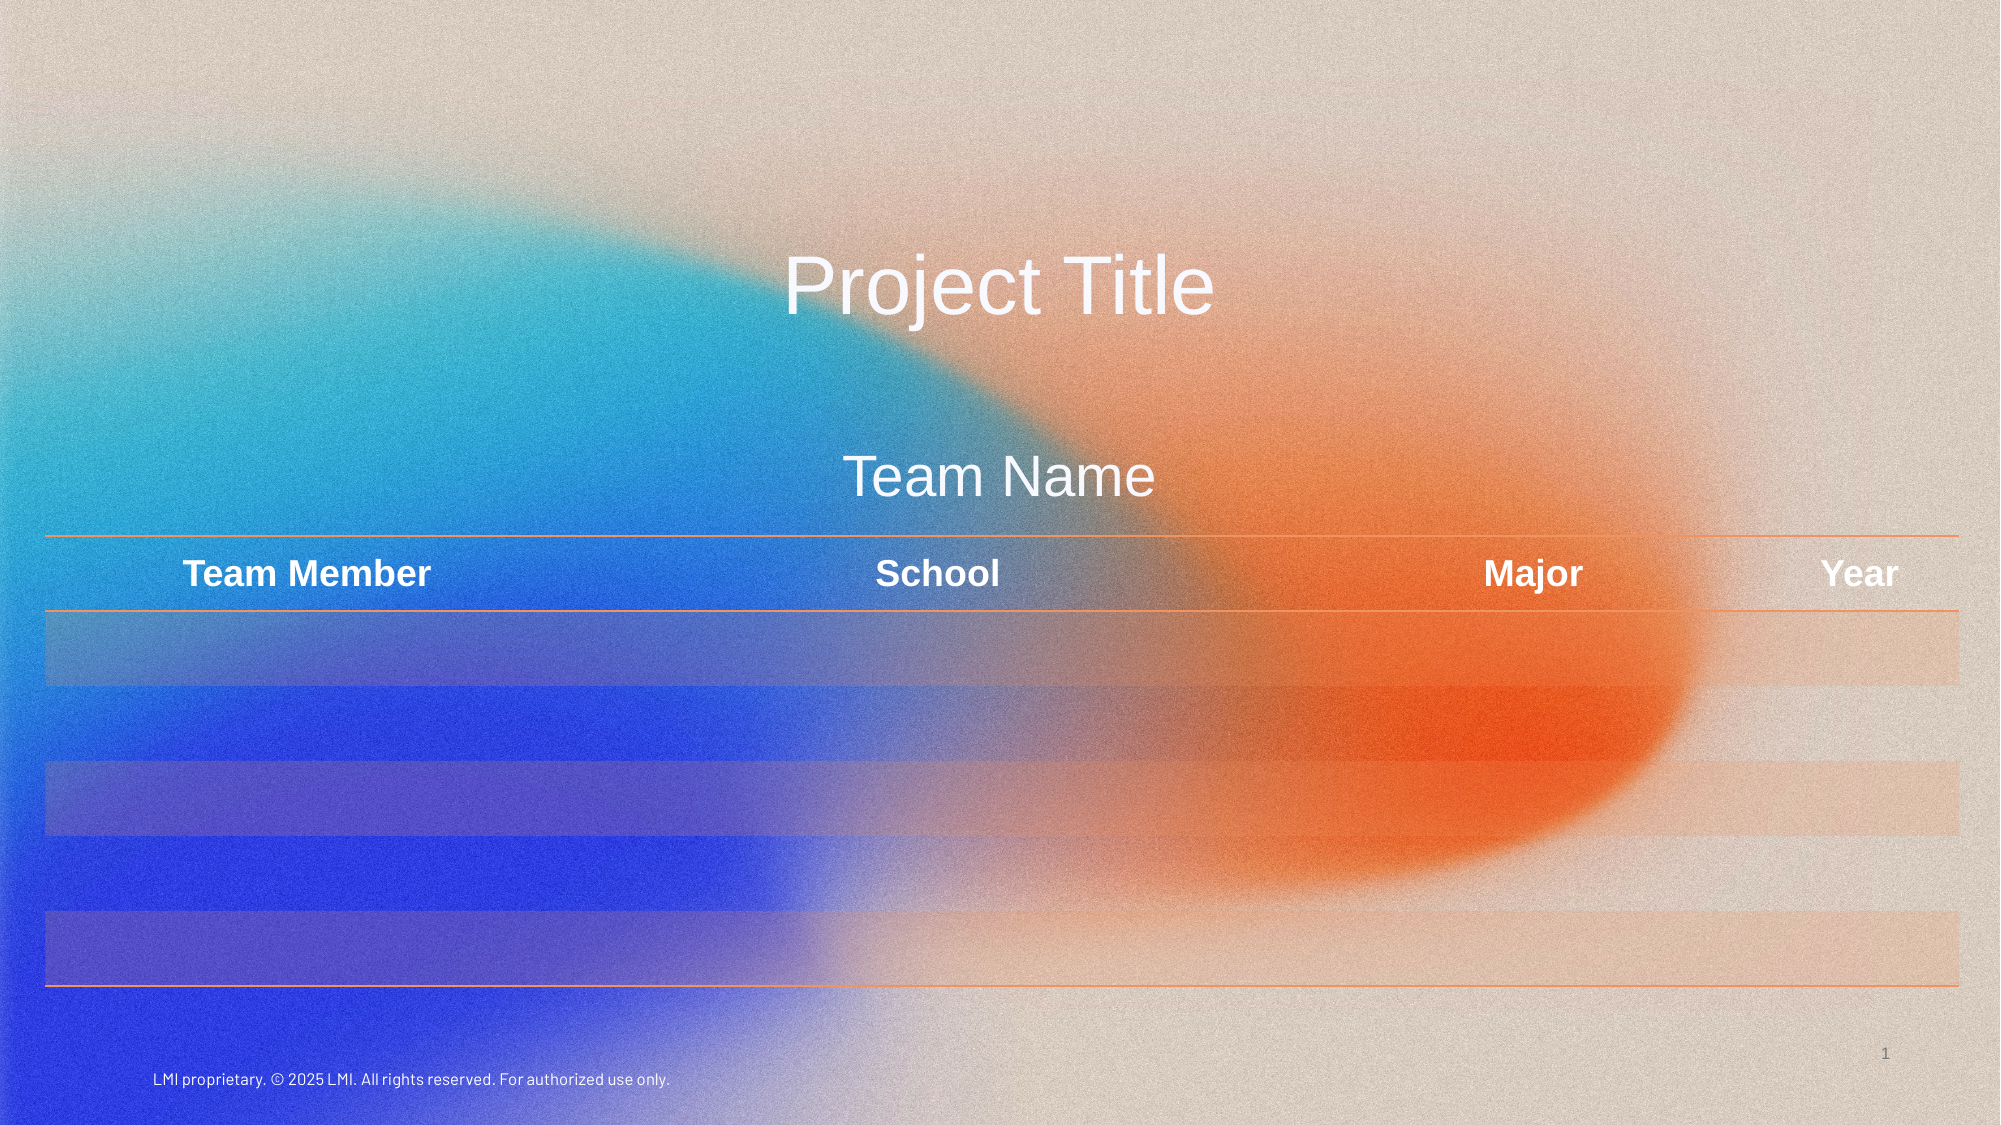

Project Title
Team Name
| Team Member | School | Major | Year |
| --- | --- | --- | --- |
|  |  |  |  |
|  |  |  |  |
|  |  |  |  |
|  |  |  |  |
|  |  |  |  |
1